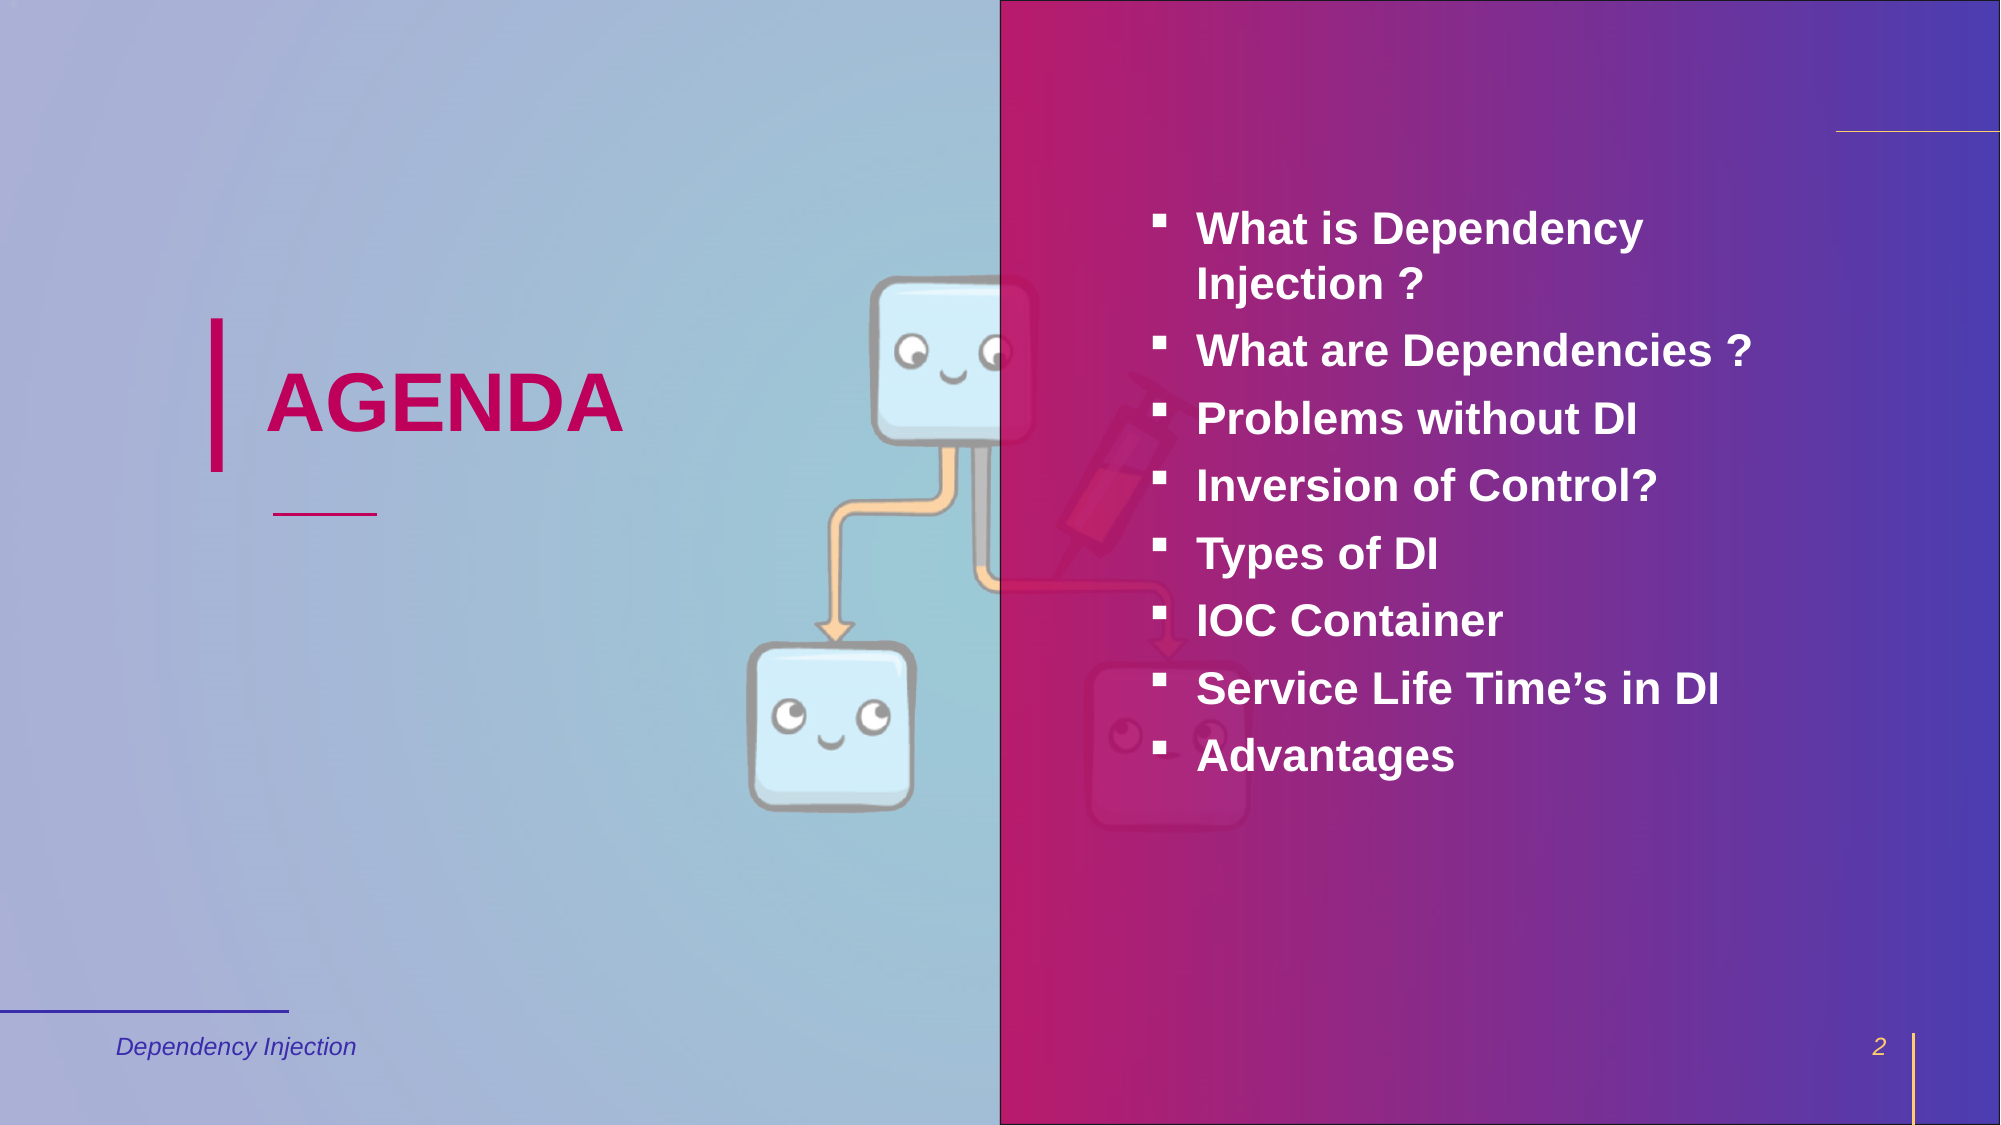

What is Dependency Injection ?
What are Dependencies ?
Problems without DI
Inversion of Control?
Types of DI
IOC Container
Service Life Time’s in DI
Advantages

# AGENDA
Dependency Injection
2